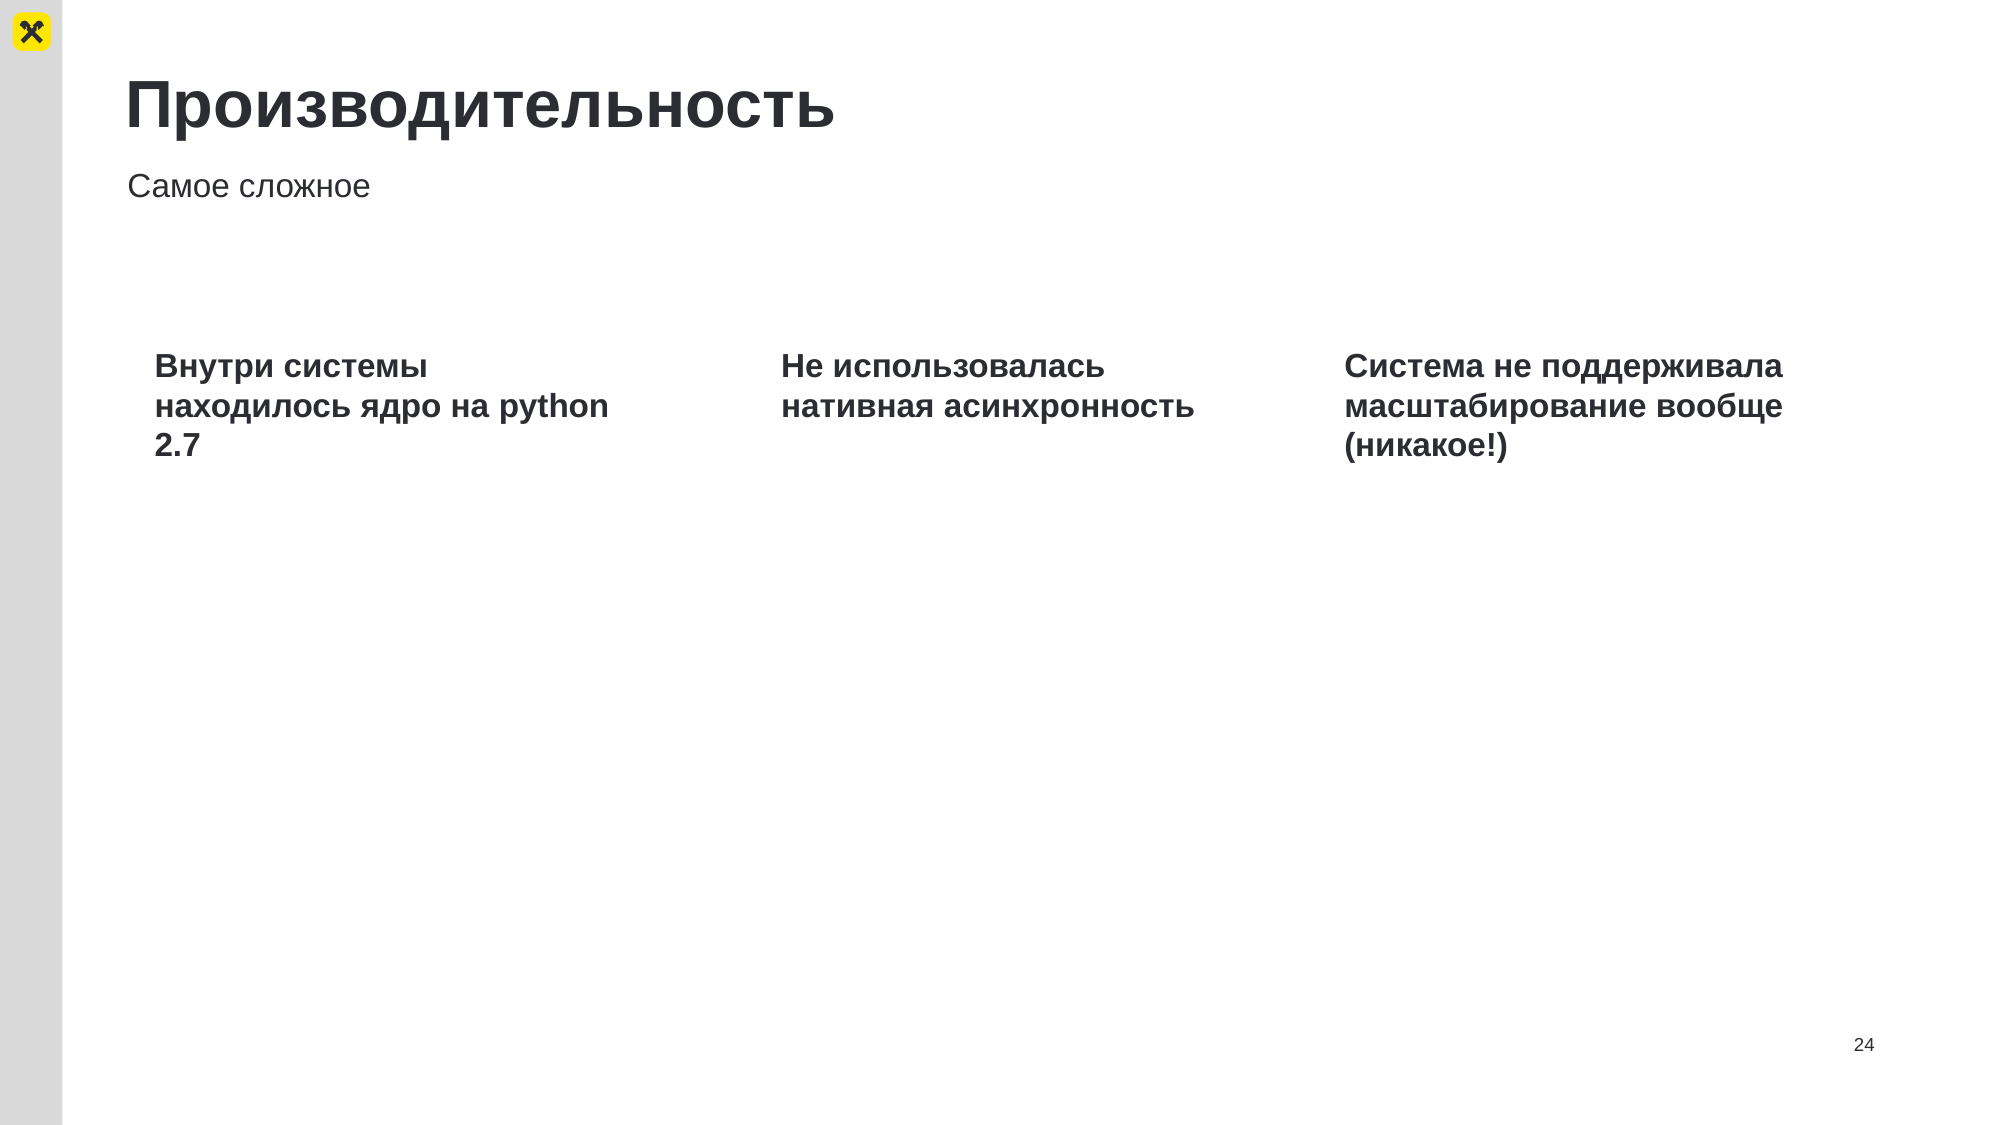

# Производительность
Самое сложное
Внутри системы находилось ядро на python 2.7
Не использовалась нативная асинхронность
Система не поддерживала масштабирование вообще (никакое!)
24